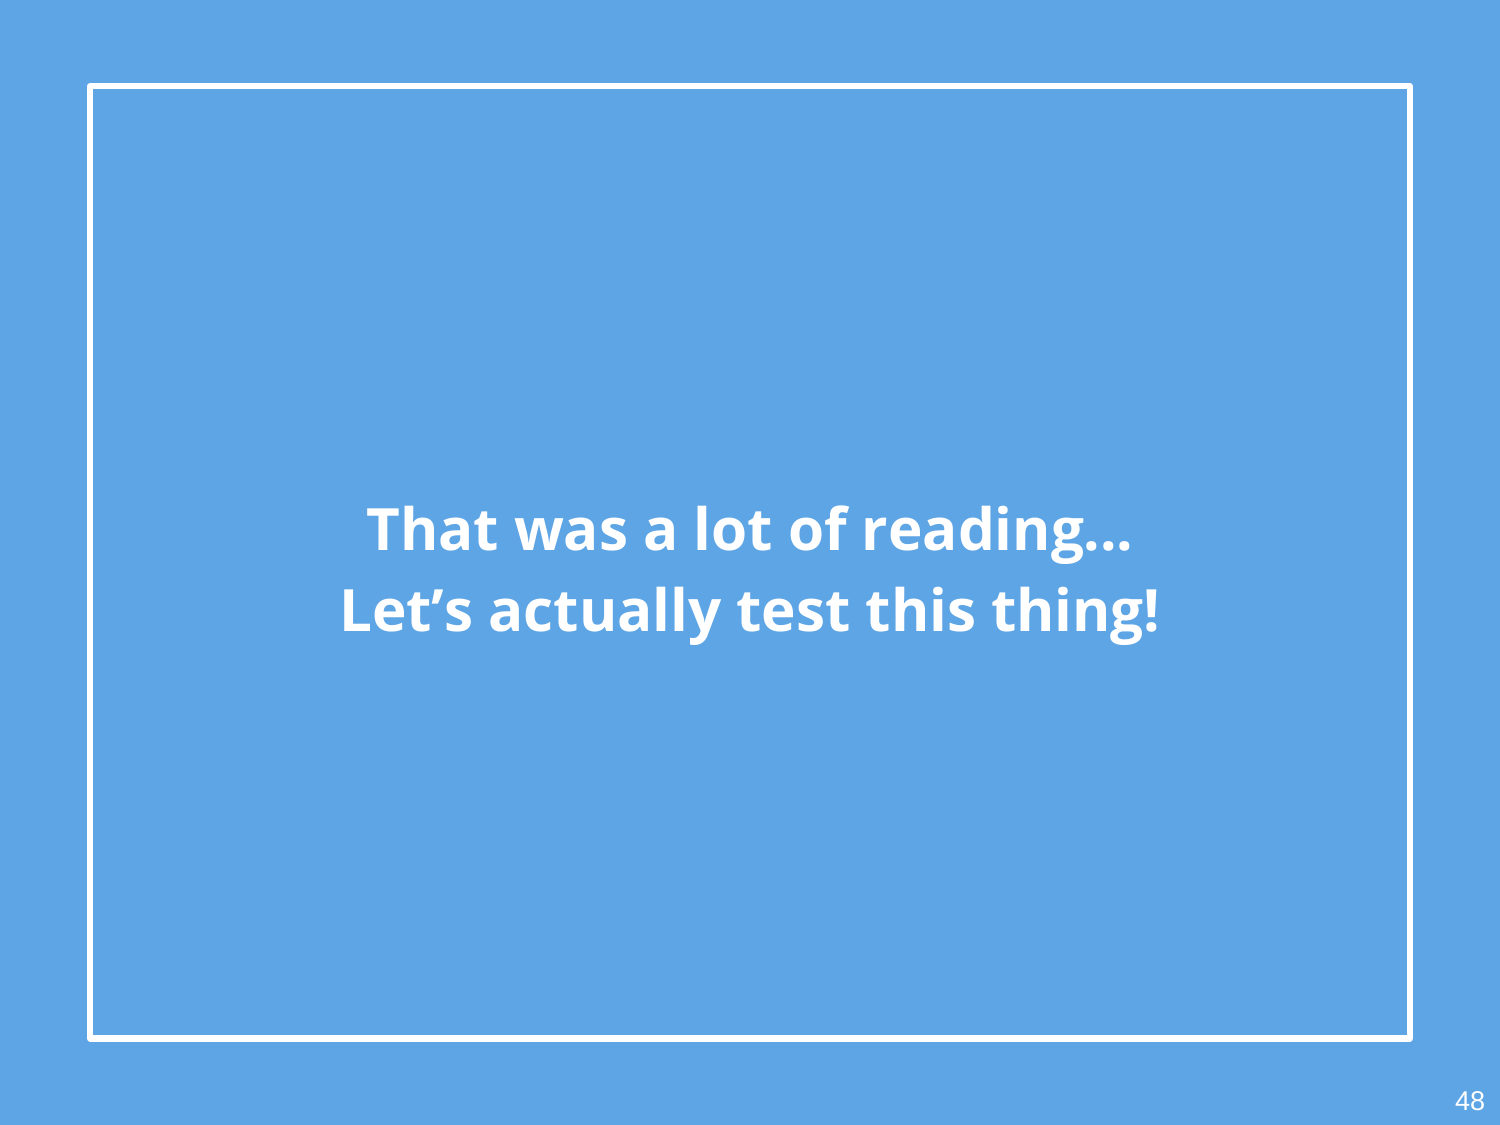

That was a lot of reading...
Let’s actually test this thing!